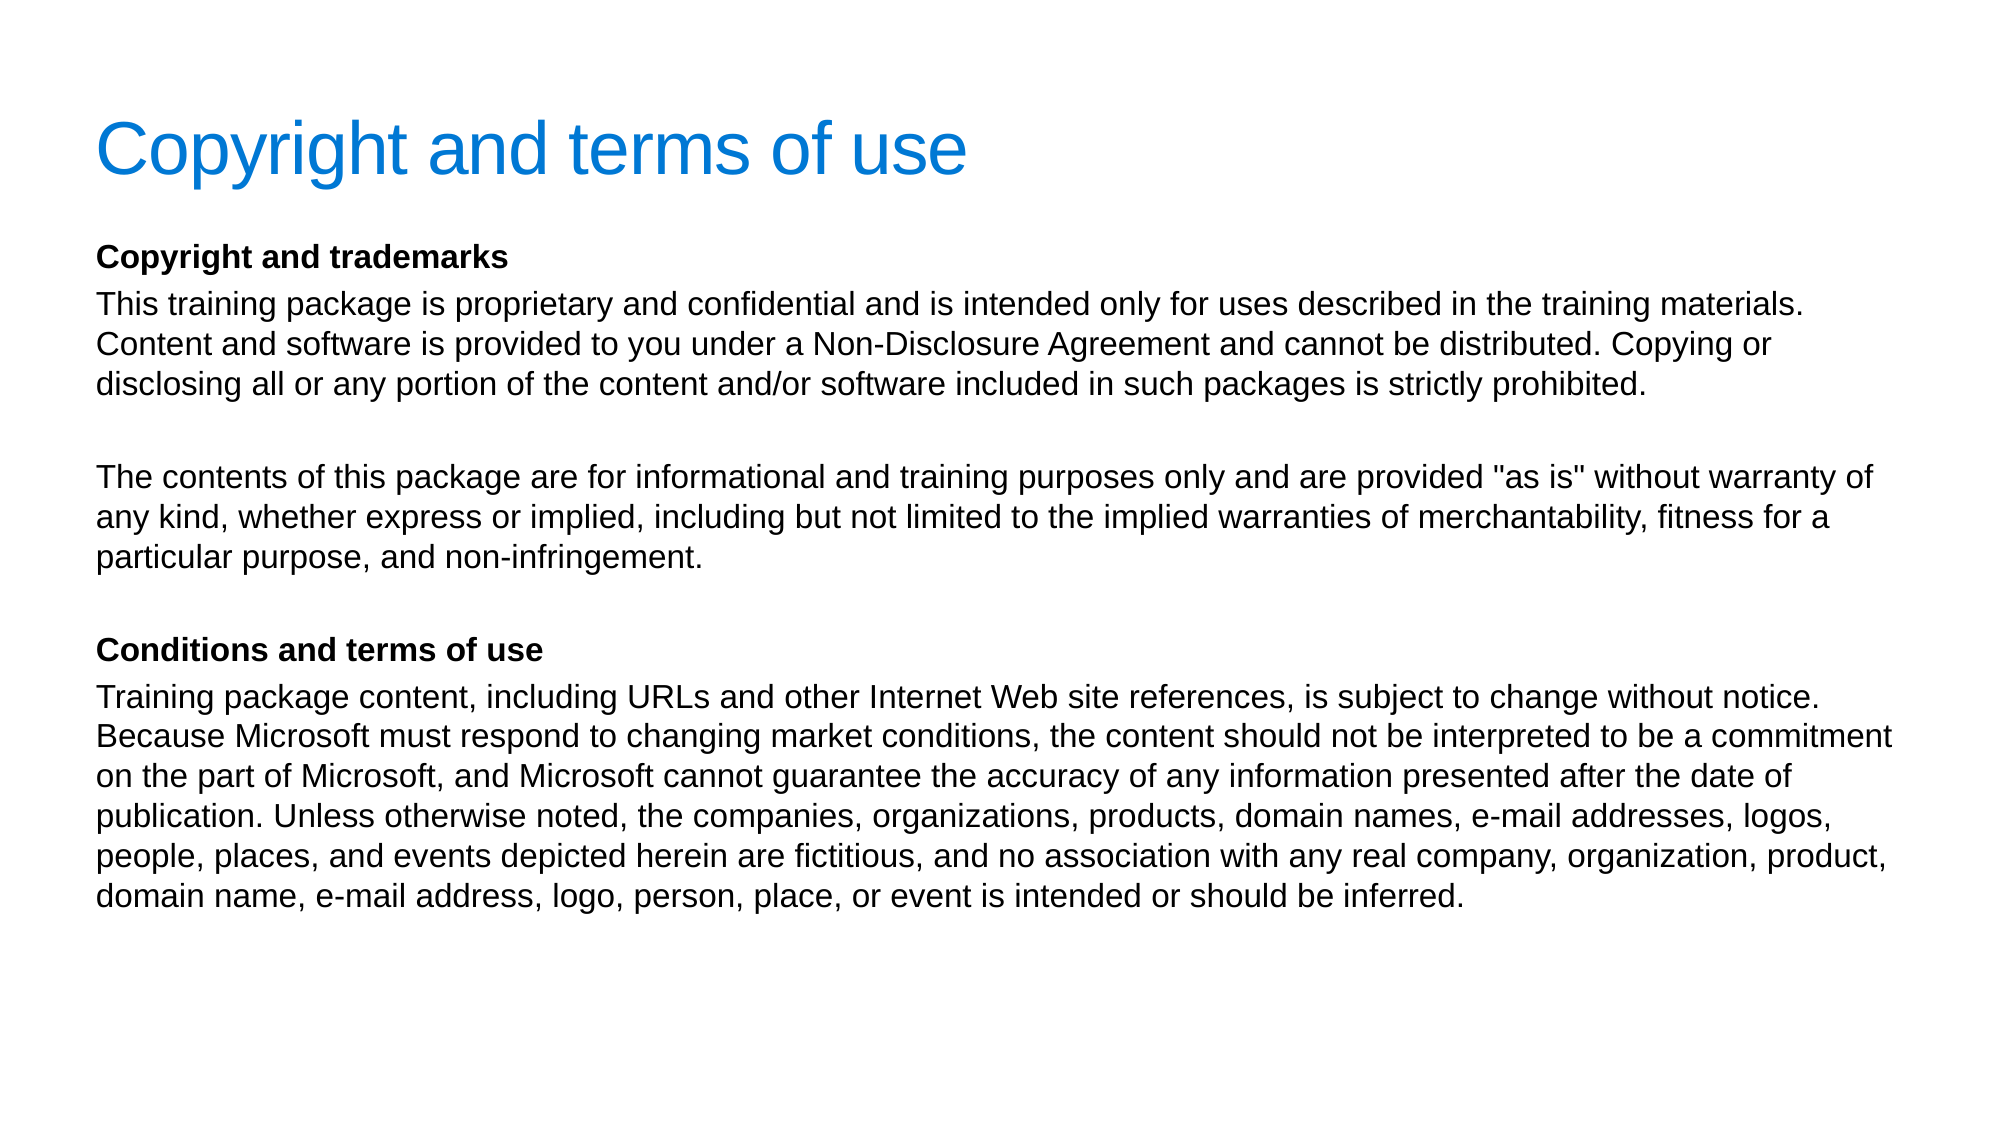

# Copyright and terms of use
Copyright and trademarks
This training package is proprietary and confidential and is intended only for uses described in the training materials. Content and software is provided to you under a Non-Disclosure Agreement and cannot be distributed. Copying or disclosing all or any portion of the content and/or software included in such packages is strictly prohibited.

The contents of this package are for informational and training purposes only and are provided "as is" without warranty of any kind, whether express or implied, including but not limited to the implied warranties of merchantability, fitness for a particular purpose, and non-infringement.

Conditions and terms of use
Training package content, including URLs and other Internet Web site references, is subject to change without notice. Because Microsoft must respond to changing market conditions, the content should not be interpreted to be a commitment on the part of Microsoft, and Microsoft cannot guarantee the accuracy of any information presented after the date of publication. Unless otherwise noted, the companies, organizations, products, domain names, e-mail addresses, logos, people, places, and events depicted herein are fictitious, and no association with any real company, organization, product, domain name, e-mail address, logo, person, place, or event is intended or should be inferred.